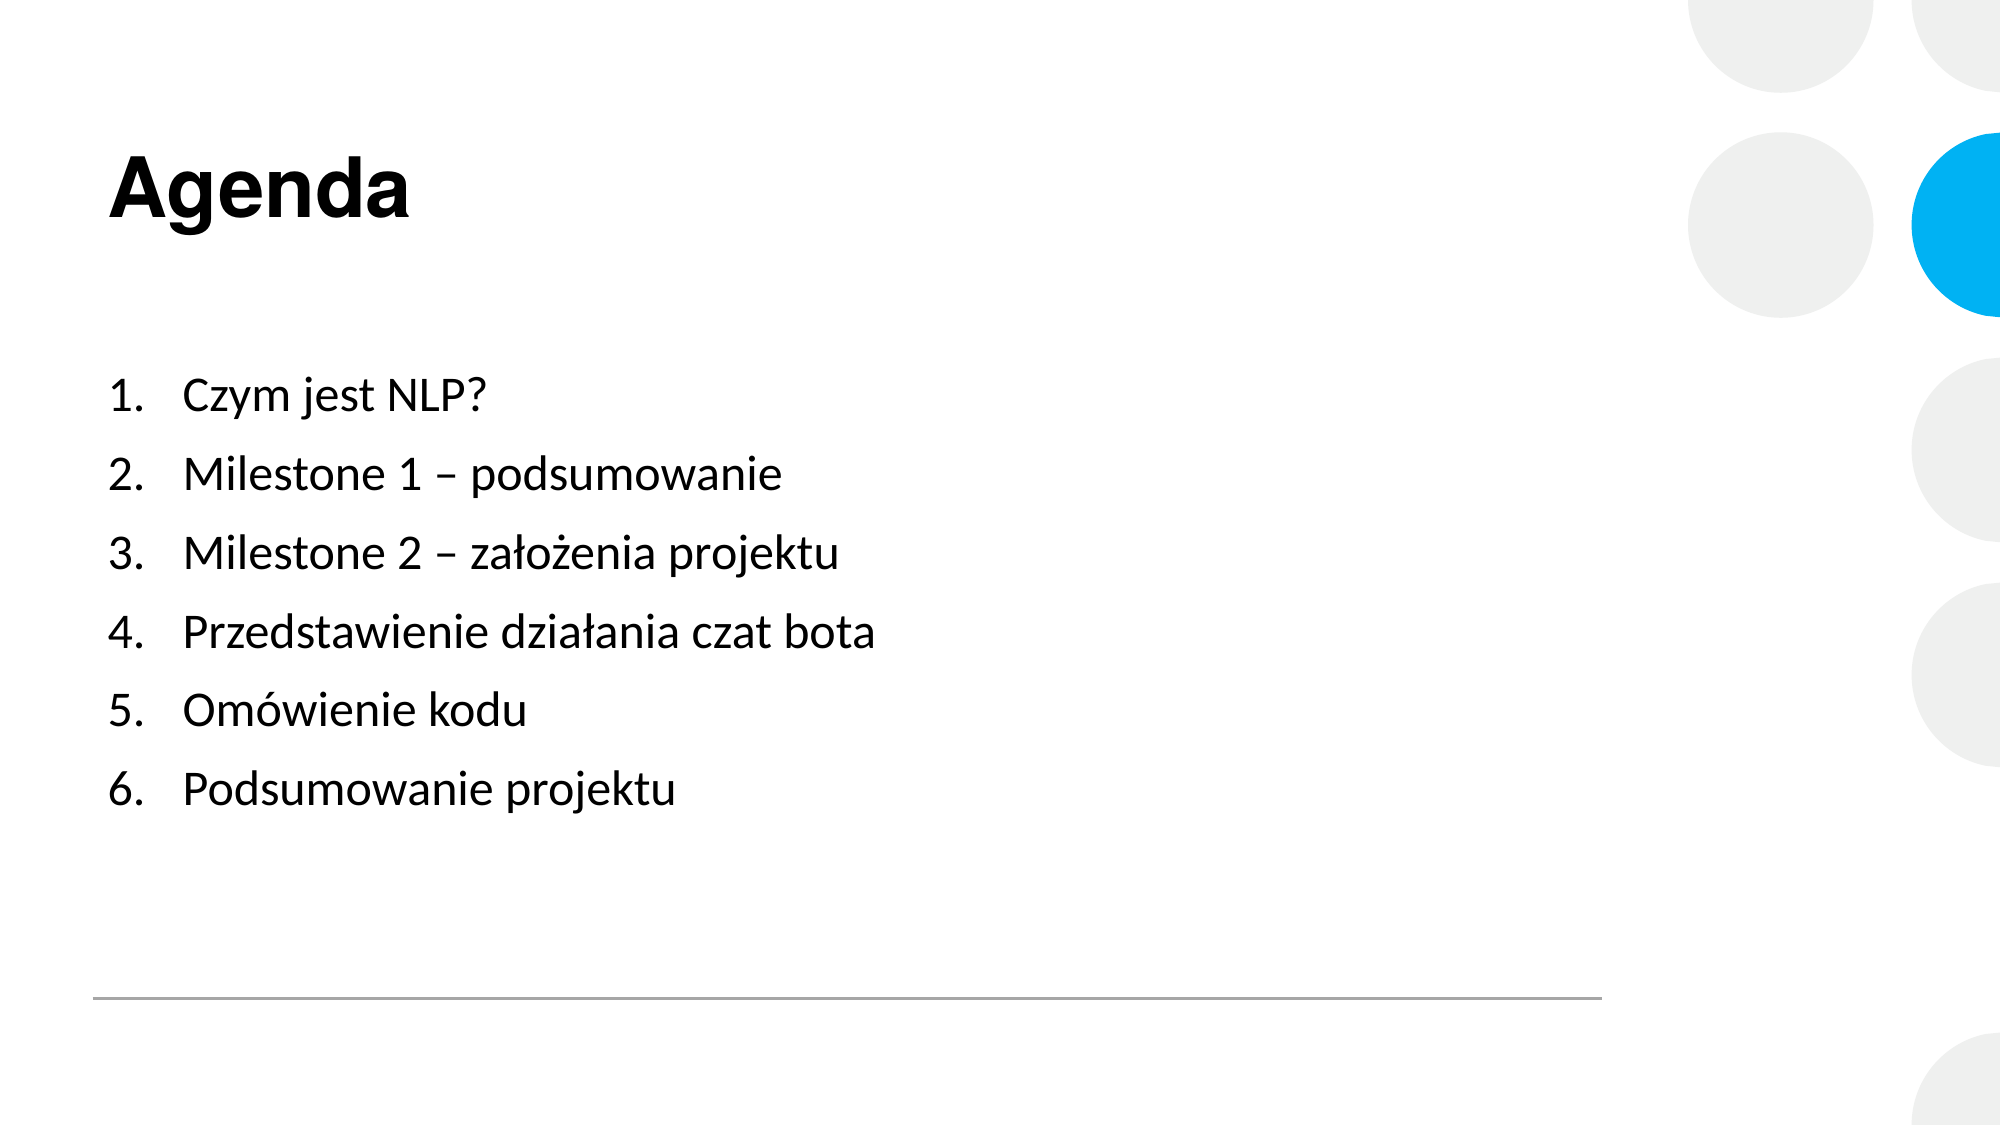

# Agenda
Czym jest NLP?
Milestone 1 – podsumowanie
Milestone 2 – założenia projektu
Przedstawienie działania czat bota
Omówienie kodu
Podsumowanie projektu